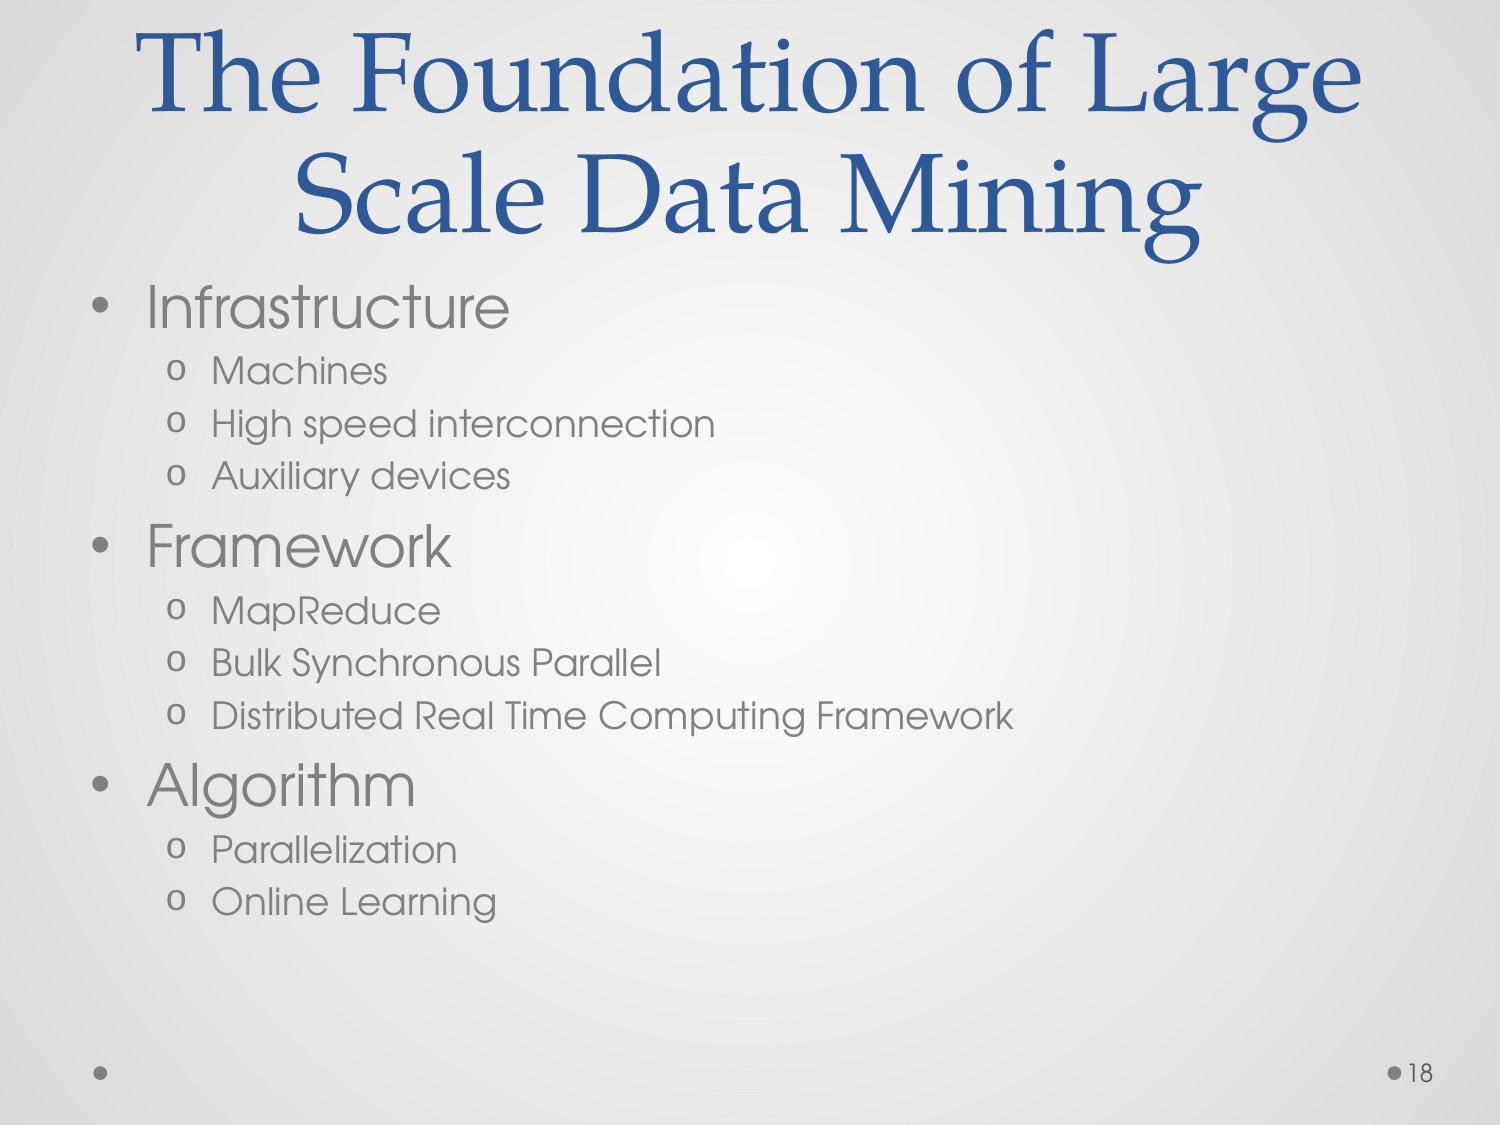

# The Foundation of Large Scale Data Mining
Infrastructure
Machines
High speed interconnection
Auxiliary devices
Framework
MapReduce
Bulk Synchronous Parallel
Distributed Real Time Computing Framework
Algorithm
Parallelization
Online Learning
18